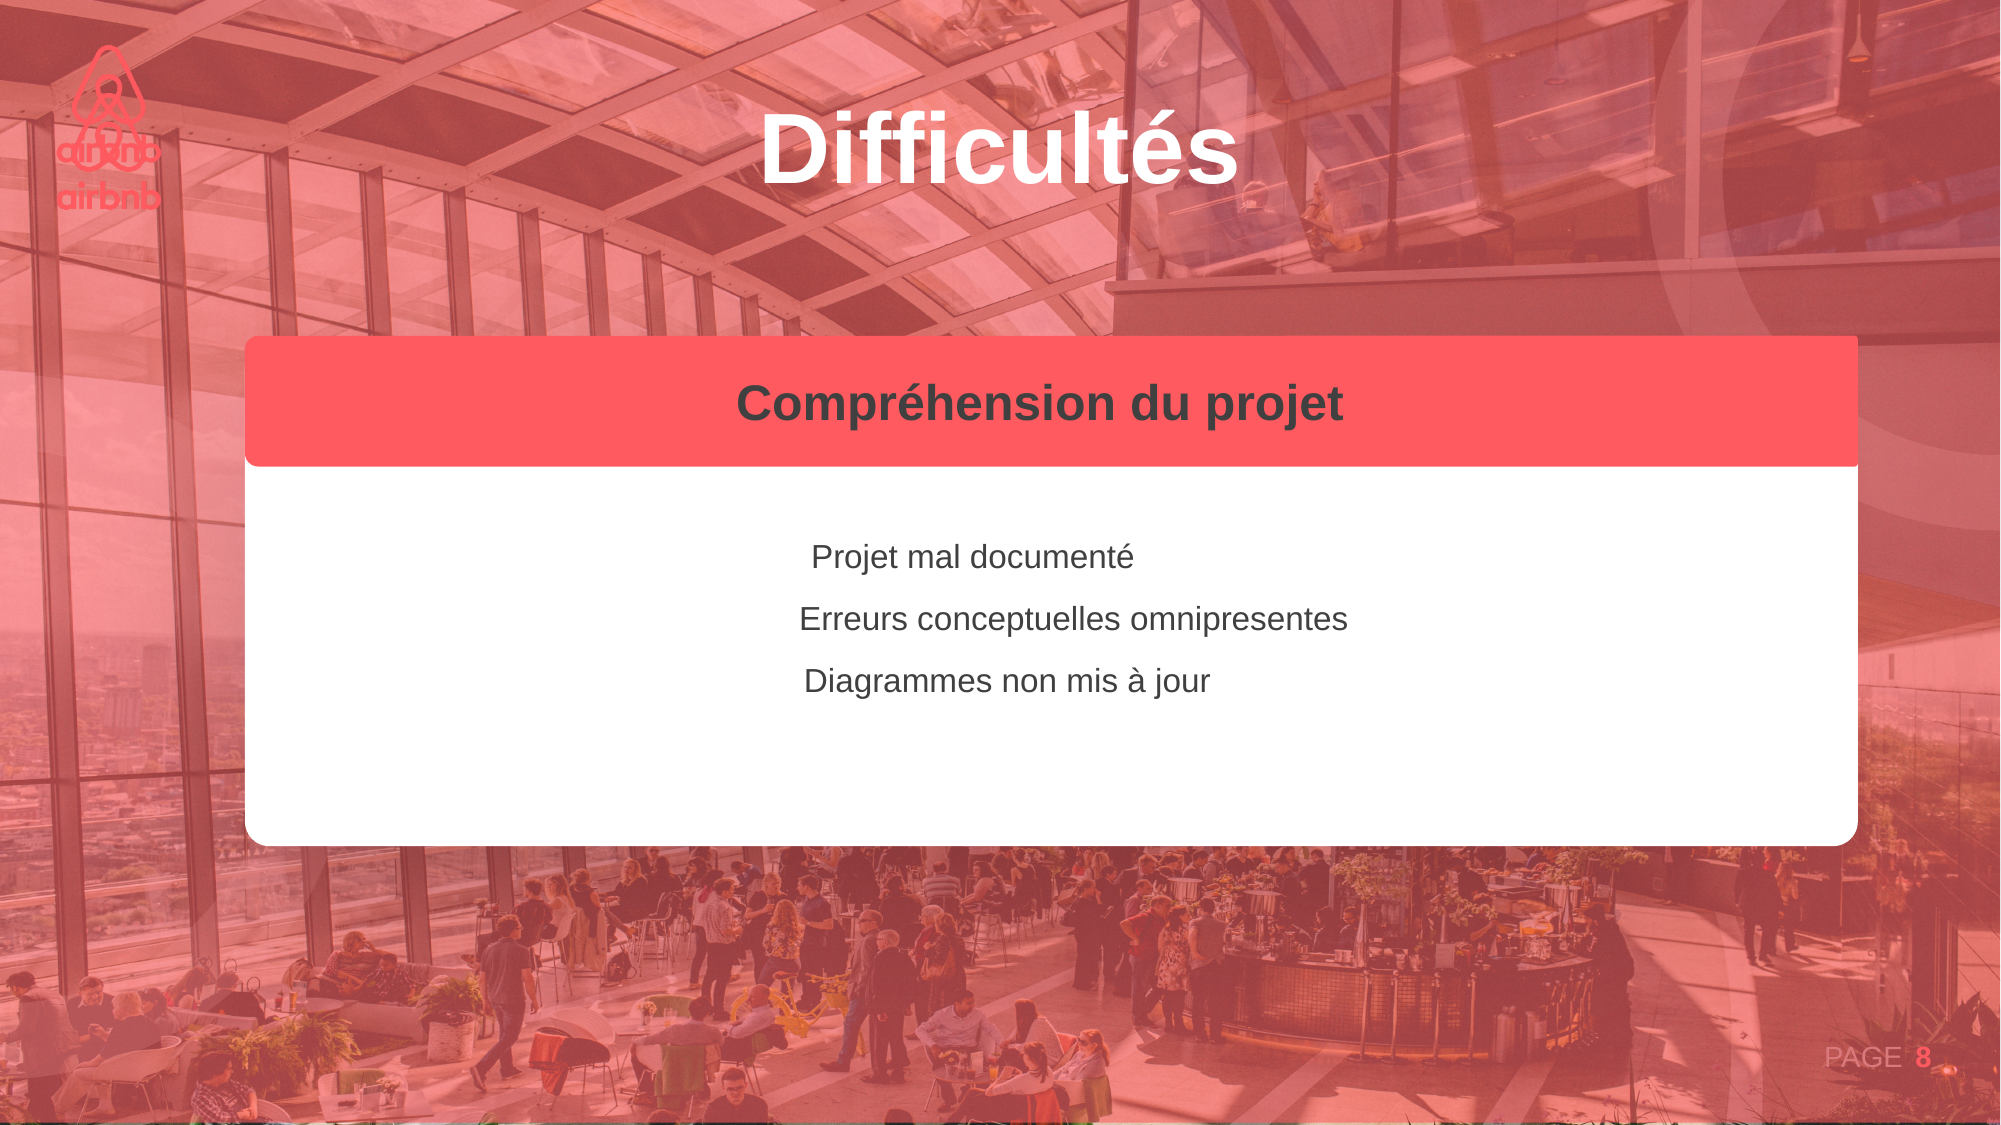

# Difficultés

Compréhension du projet
Projet mal documenté

Erreurs conceptuelles omnipresentes

Diagrammes non mis à jour